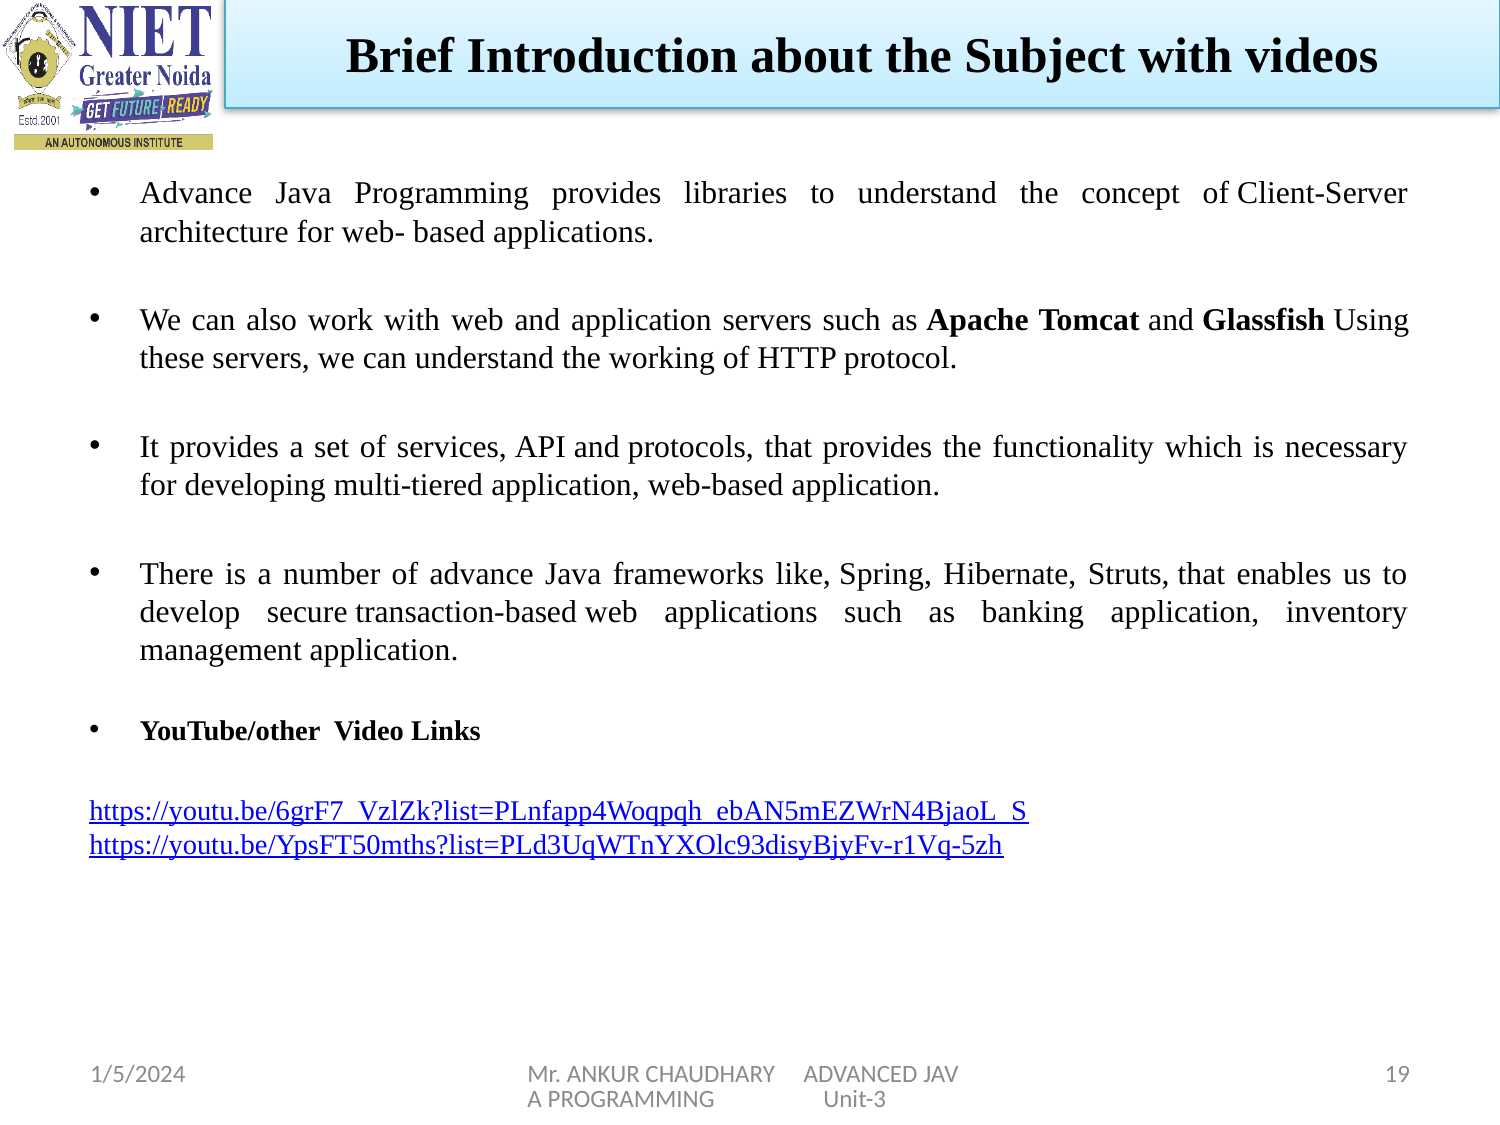

Brief Introduction about the Subject with videos
Advance Java Programming provides libraries to understand the concept of Client-Server architecture for web- based applications.

We can also work with web and application servers such as Apache Tomcat and Glassfish Using these servers, we can understand the working of HTTP protocol.

It provides a set of services, API and protocols, that provides the functionality which is necessary for developing multi-tiered application, web-based application.

There is a number of advance Java frameworks like, Spring, Hibernate, Struts, that enables us to develop secure transaction-based web applications such as banking application, inventory management application.

YouTube/other  Video Links

https://youtu.be/6grF7_VzlZk?list=PLnfapp4Woqpqh_ebAN5mEZWrN4BjaoL_S
https://youtu.be/YpsFT50mths?list=PLd3UqWTnYXOlc93disyBjyFv-r1Vq-5zh

1/5/2024
Mr. ANKUR CHAUDHARY     ADVANCED JAVA PROGRAMMING                   Unit-3
19